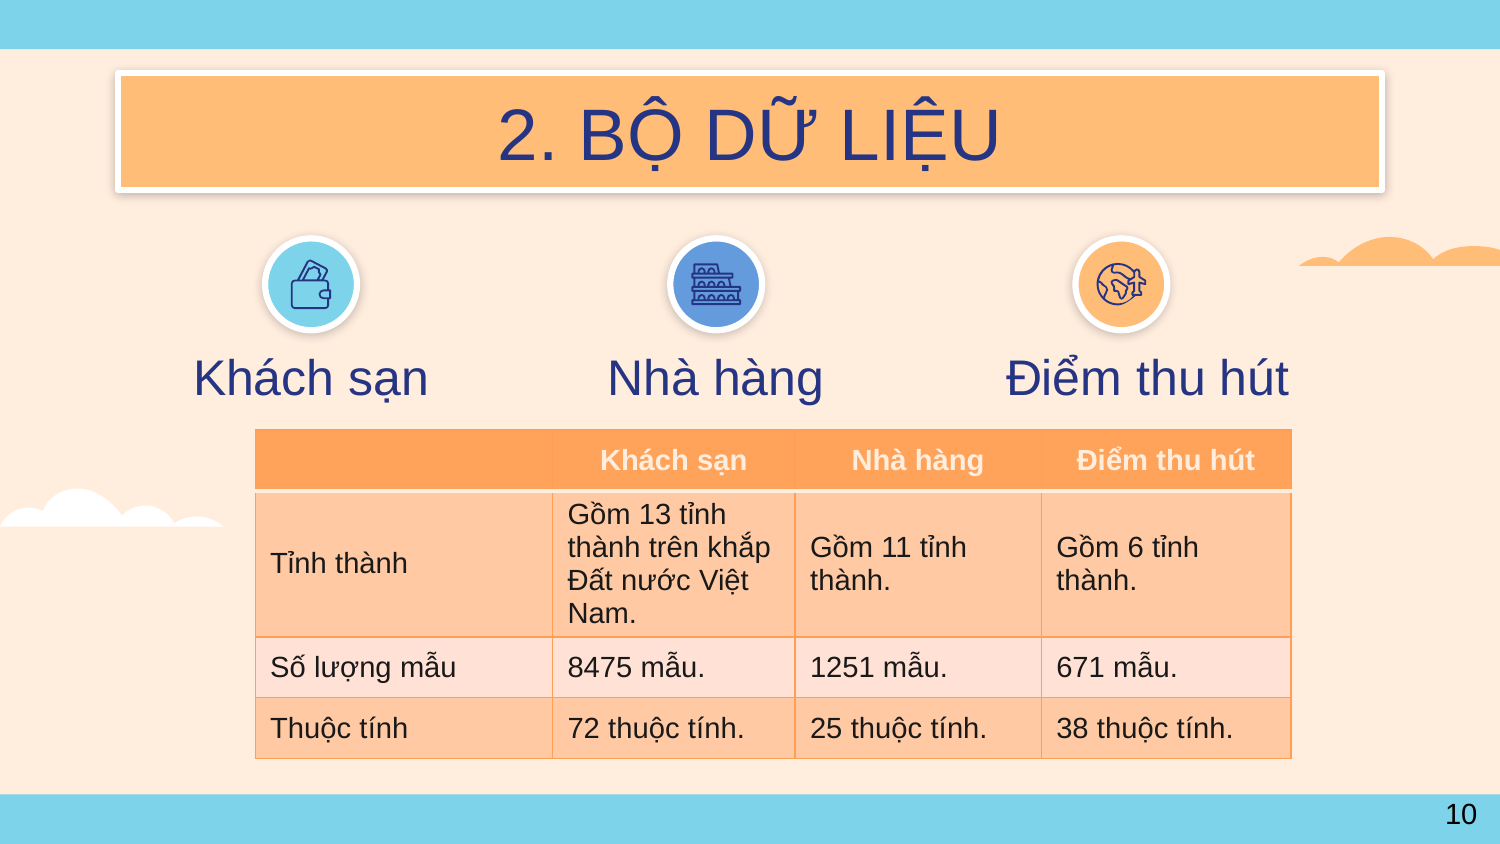

# 2. BỘ DỮ LIỆU

Khách sạn
Nhà hàng
Điểm thu hút
|  | Khách sạn | Nhà hàng | Điểm thu hút |
| --- | --- | --- | --- |
| Tỉnh thành | Gồm 13 tỉnh thành trên khắp Đất nước Việt Nam. | Gồm 11 tỉnh thành. | Gồm 6 tỉnh thành. |
| Số lượng mẫu | 8475 mẫu. | 1251 mẫu. | 671 mẫu. |
| Thuộc tính | 72 thuộc tính. | 25 thuộc tính. | 38 thuộc tính. |
10